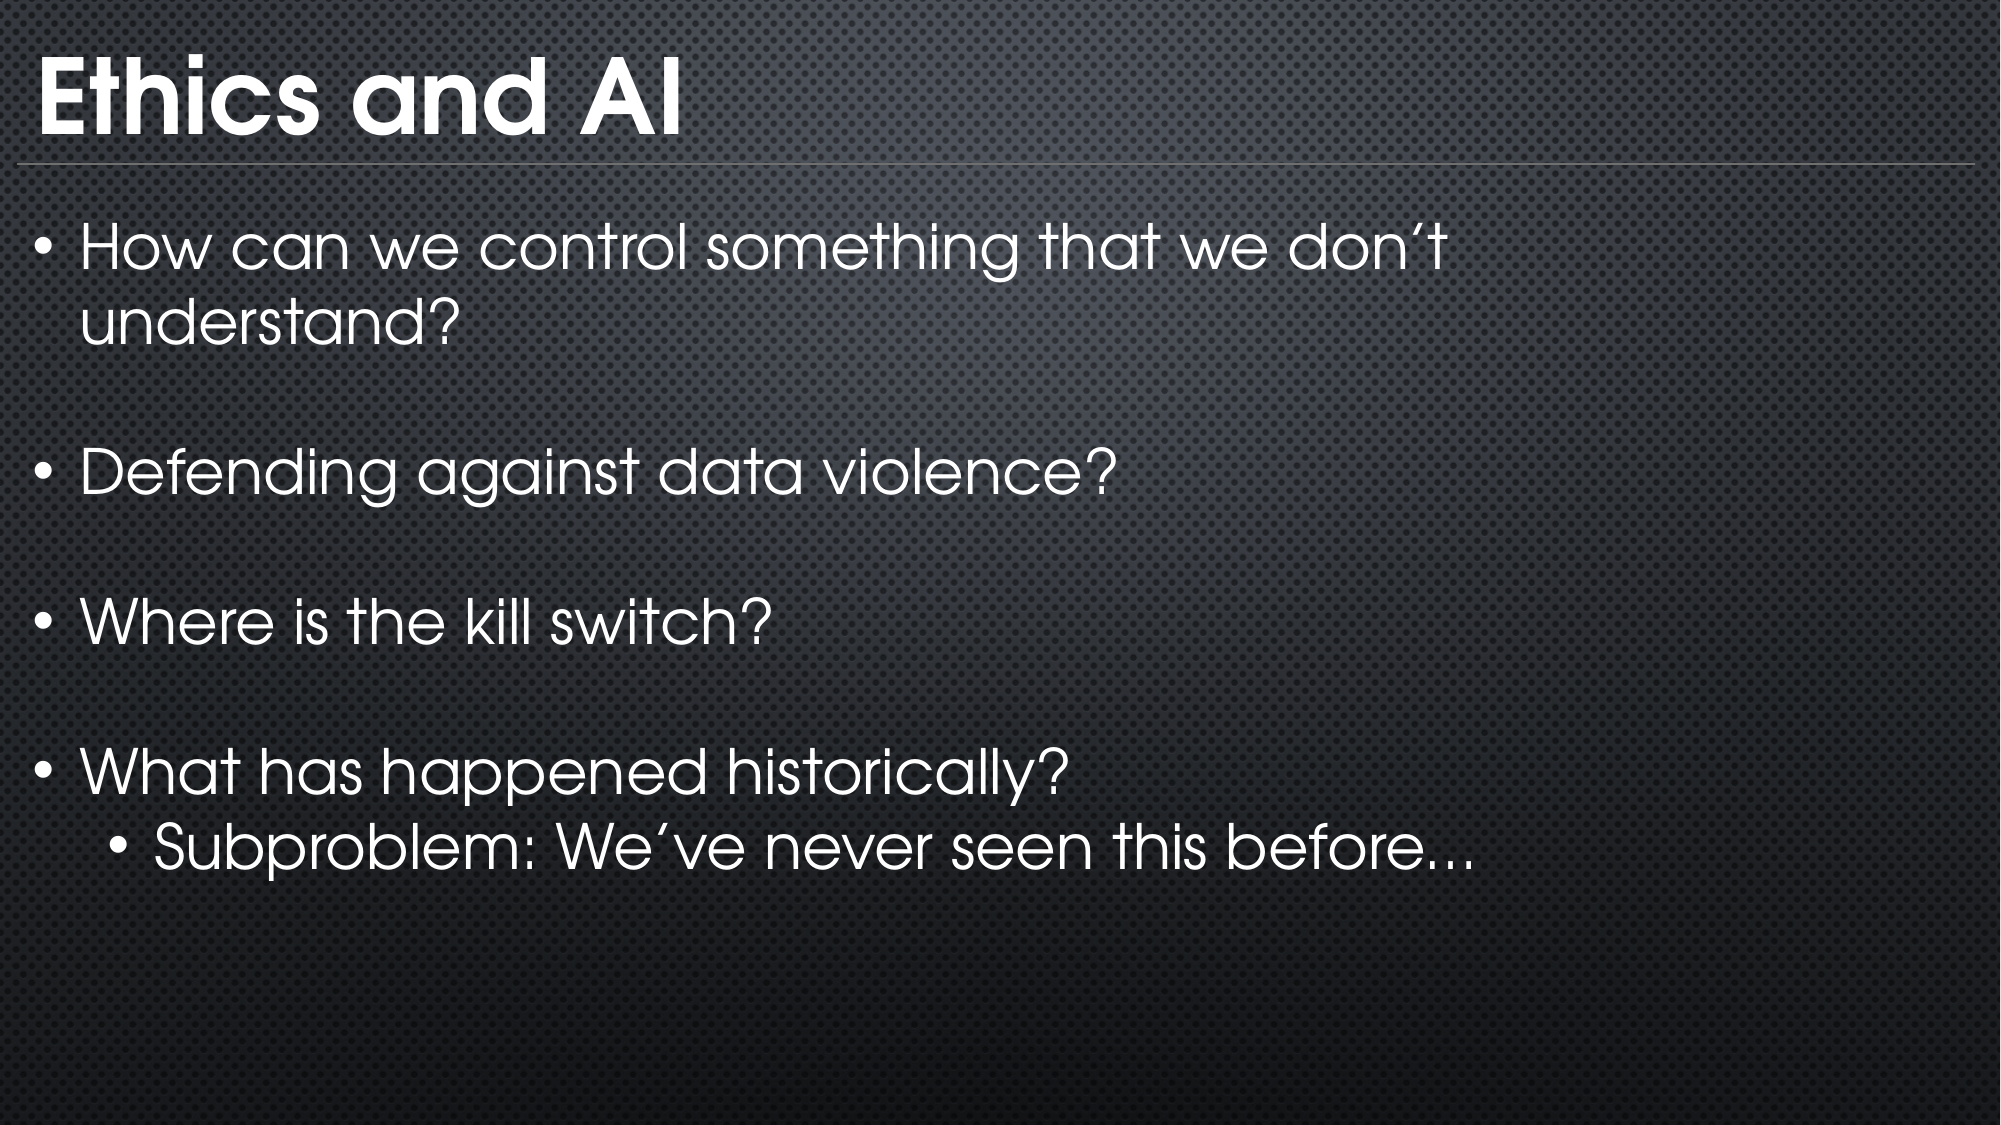

Ethics and AI
How can we control something that we don’t understand?
Defending against data violence?
Where is the kill switch?
What has happened historically?
Subproblem: We’ve never seen this before…